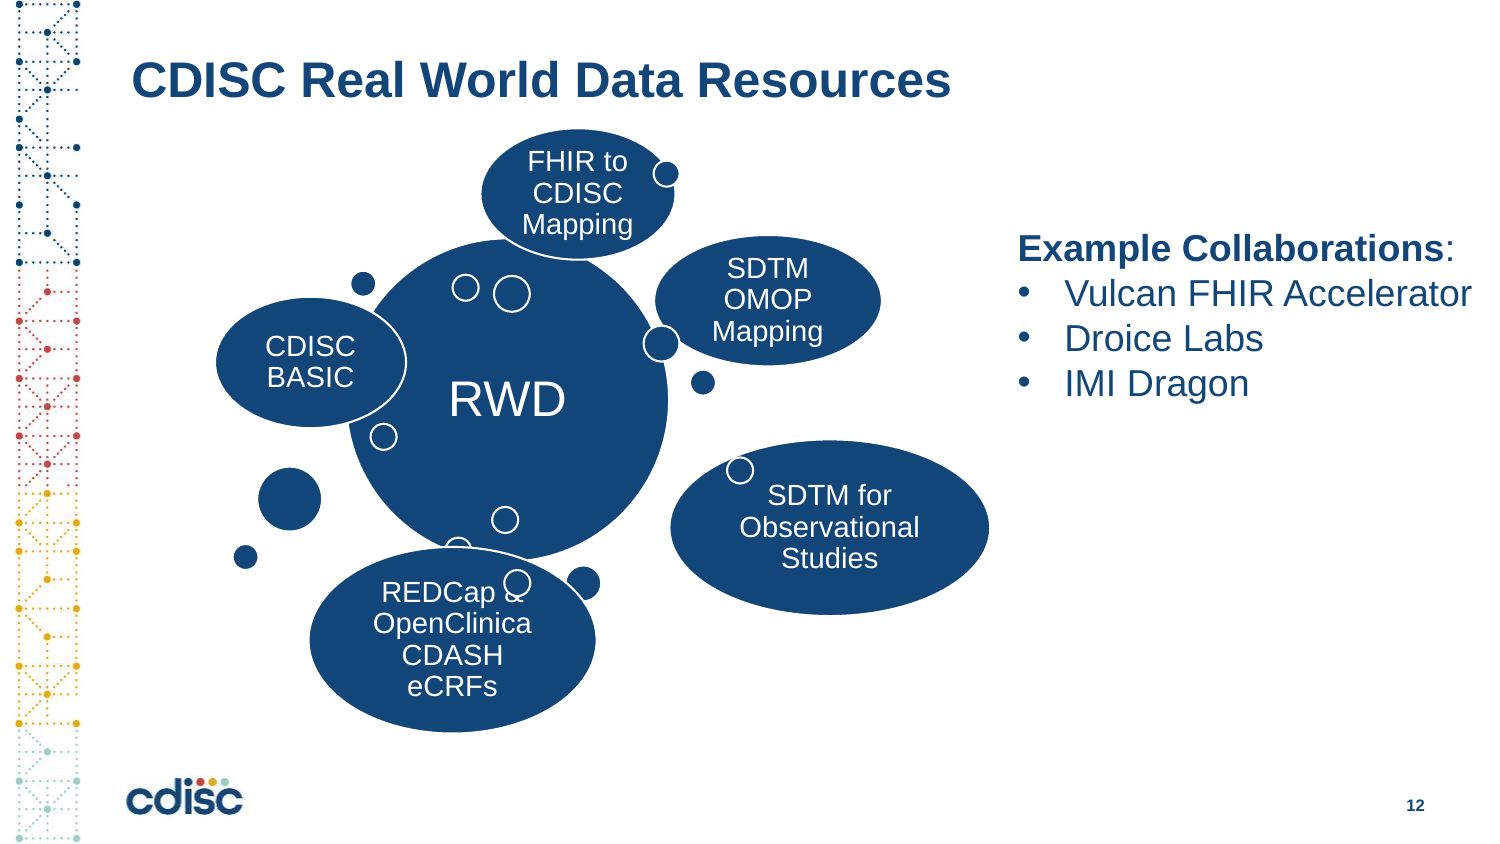

# CDISC Real World Data Resources
RWD
CDISC BASIC
SDTM OMOP Mapping
SDTM for Observational Studies
REDCap & OpenClinica CDASH eCRFs
FHIR to CDISC Mapping
Example Collaborations:
Vulcan FHIR Accelerator
Droice Labs
IMI Dragon
12